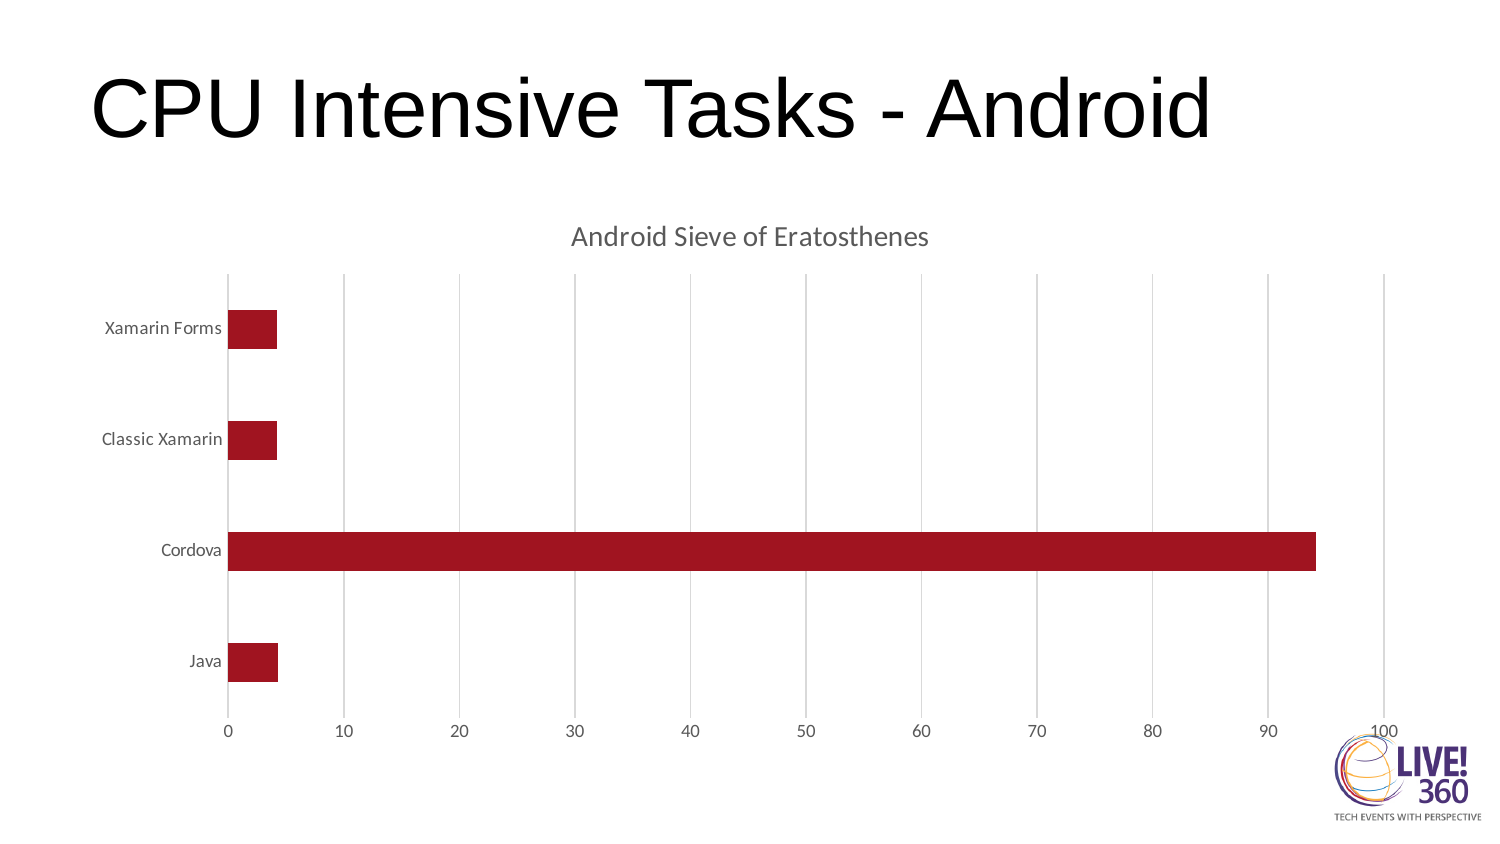

# CPU Intensive Tasks - Android

### Chart:

| Category | Android Sieve of Eratosthenes |
|---|---|
| Java | 4.342 |
| Cordova | 94.15099999999998 |
| Classic Xamarin | 4.258 |
| Xamarin Forms | 4.259 |